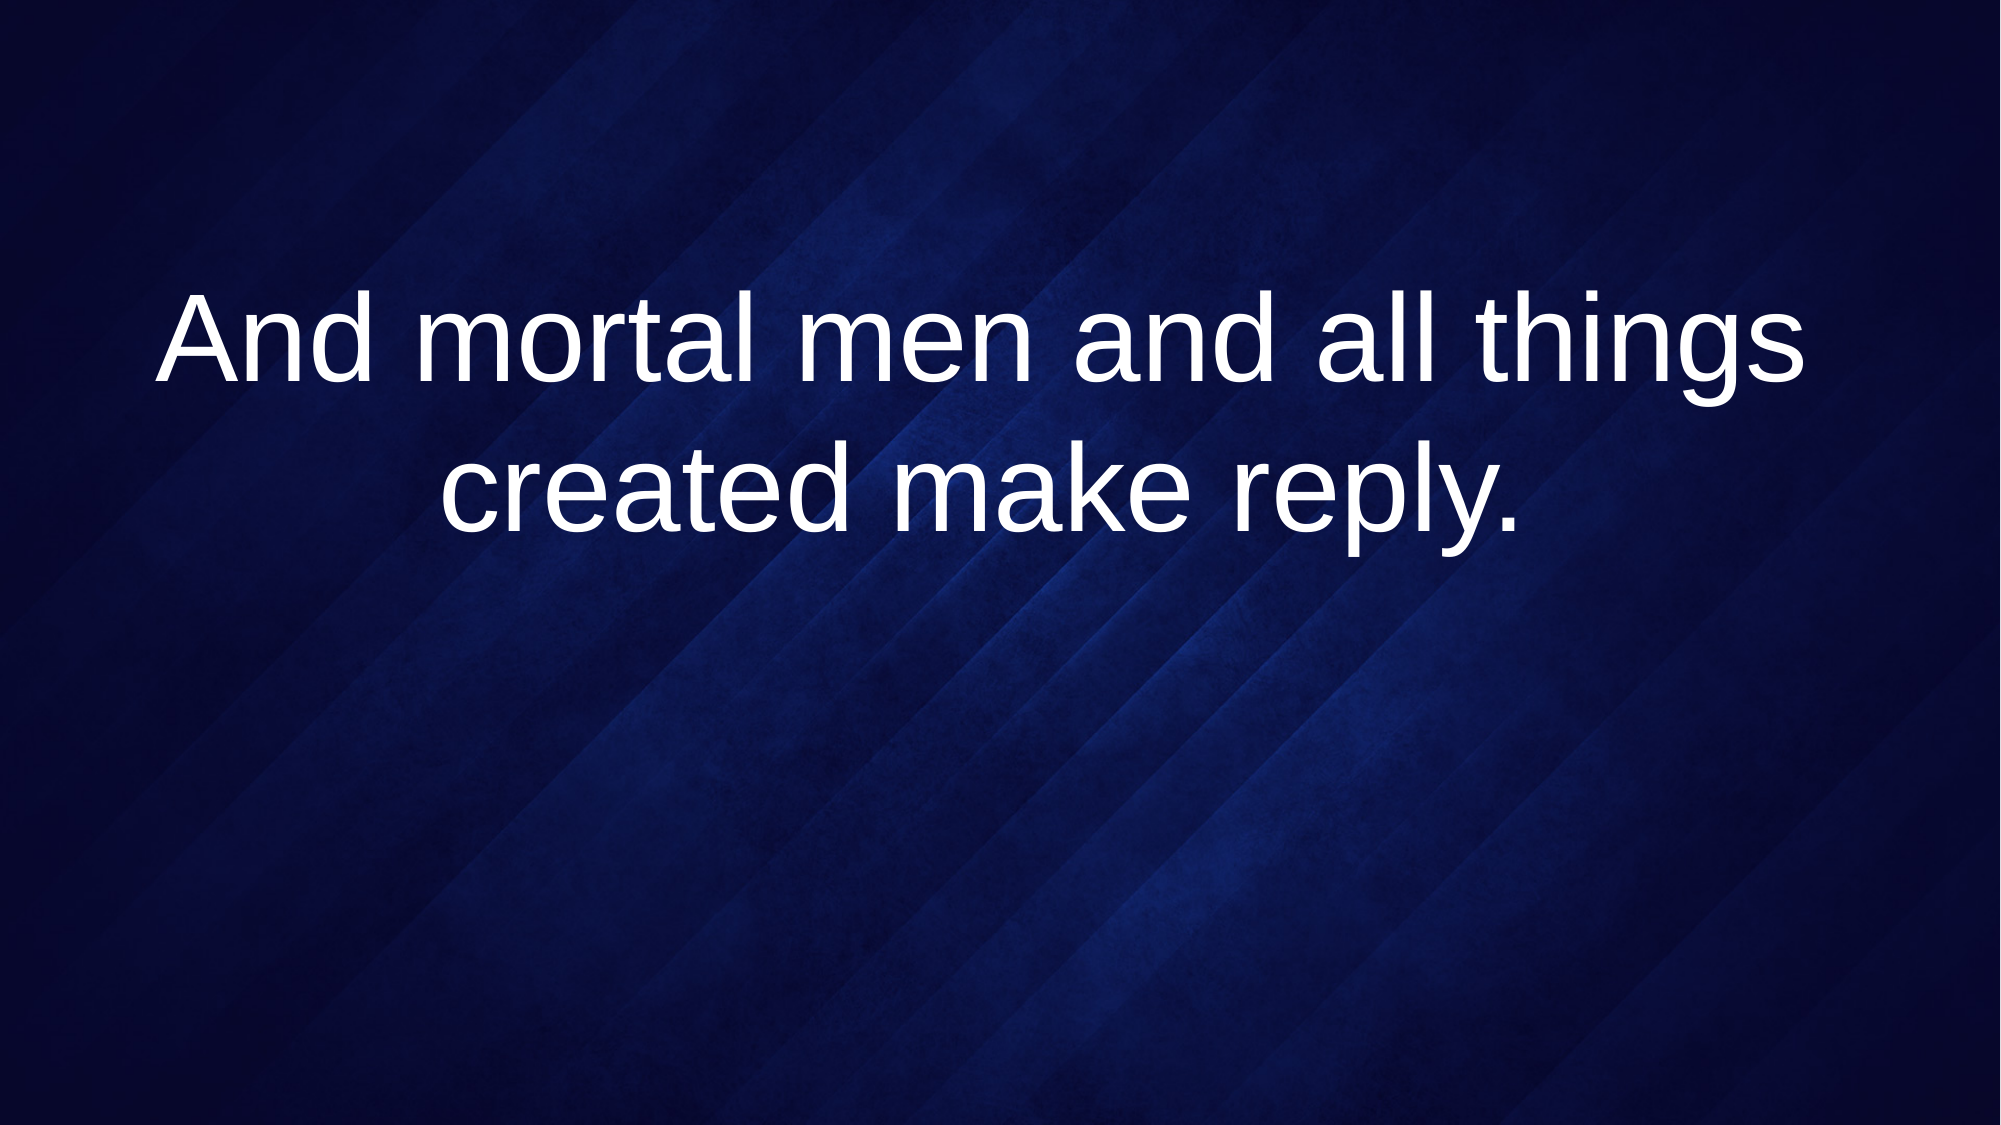

# And mortal men and all things created make reply.